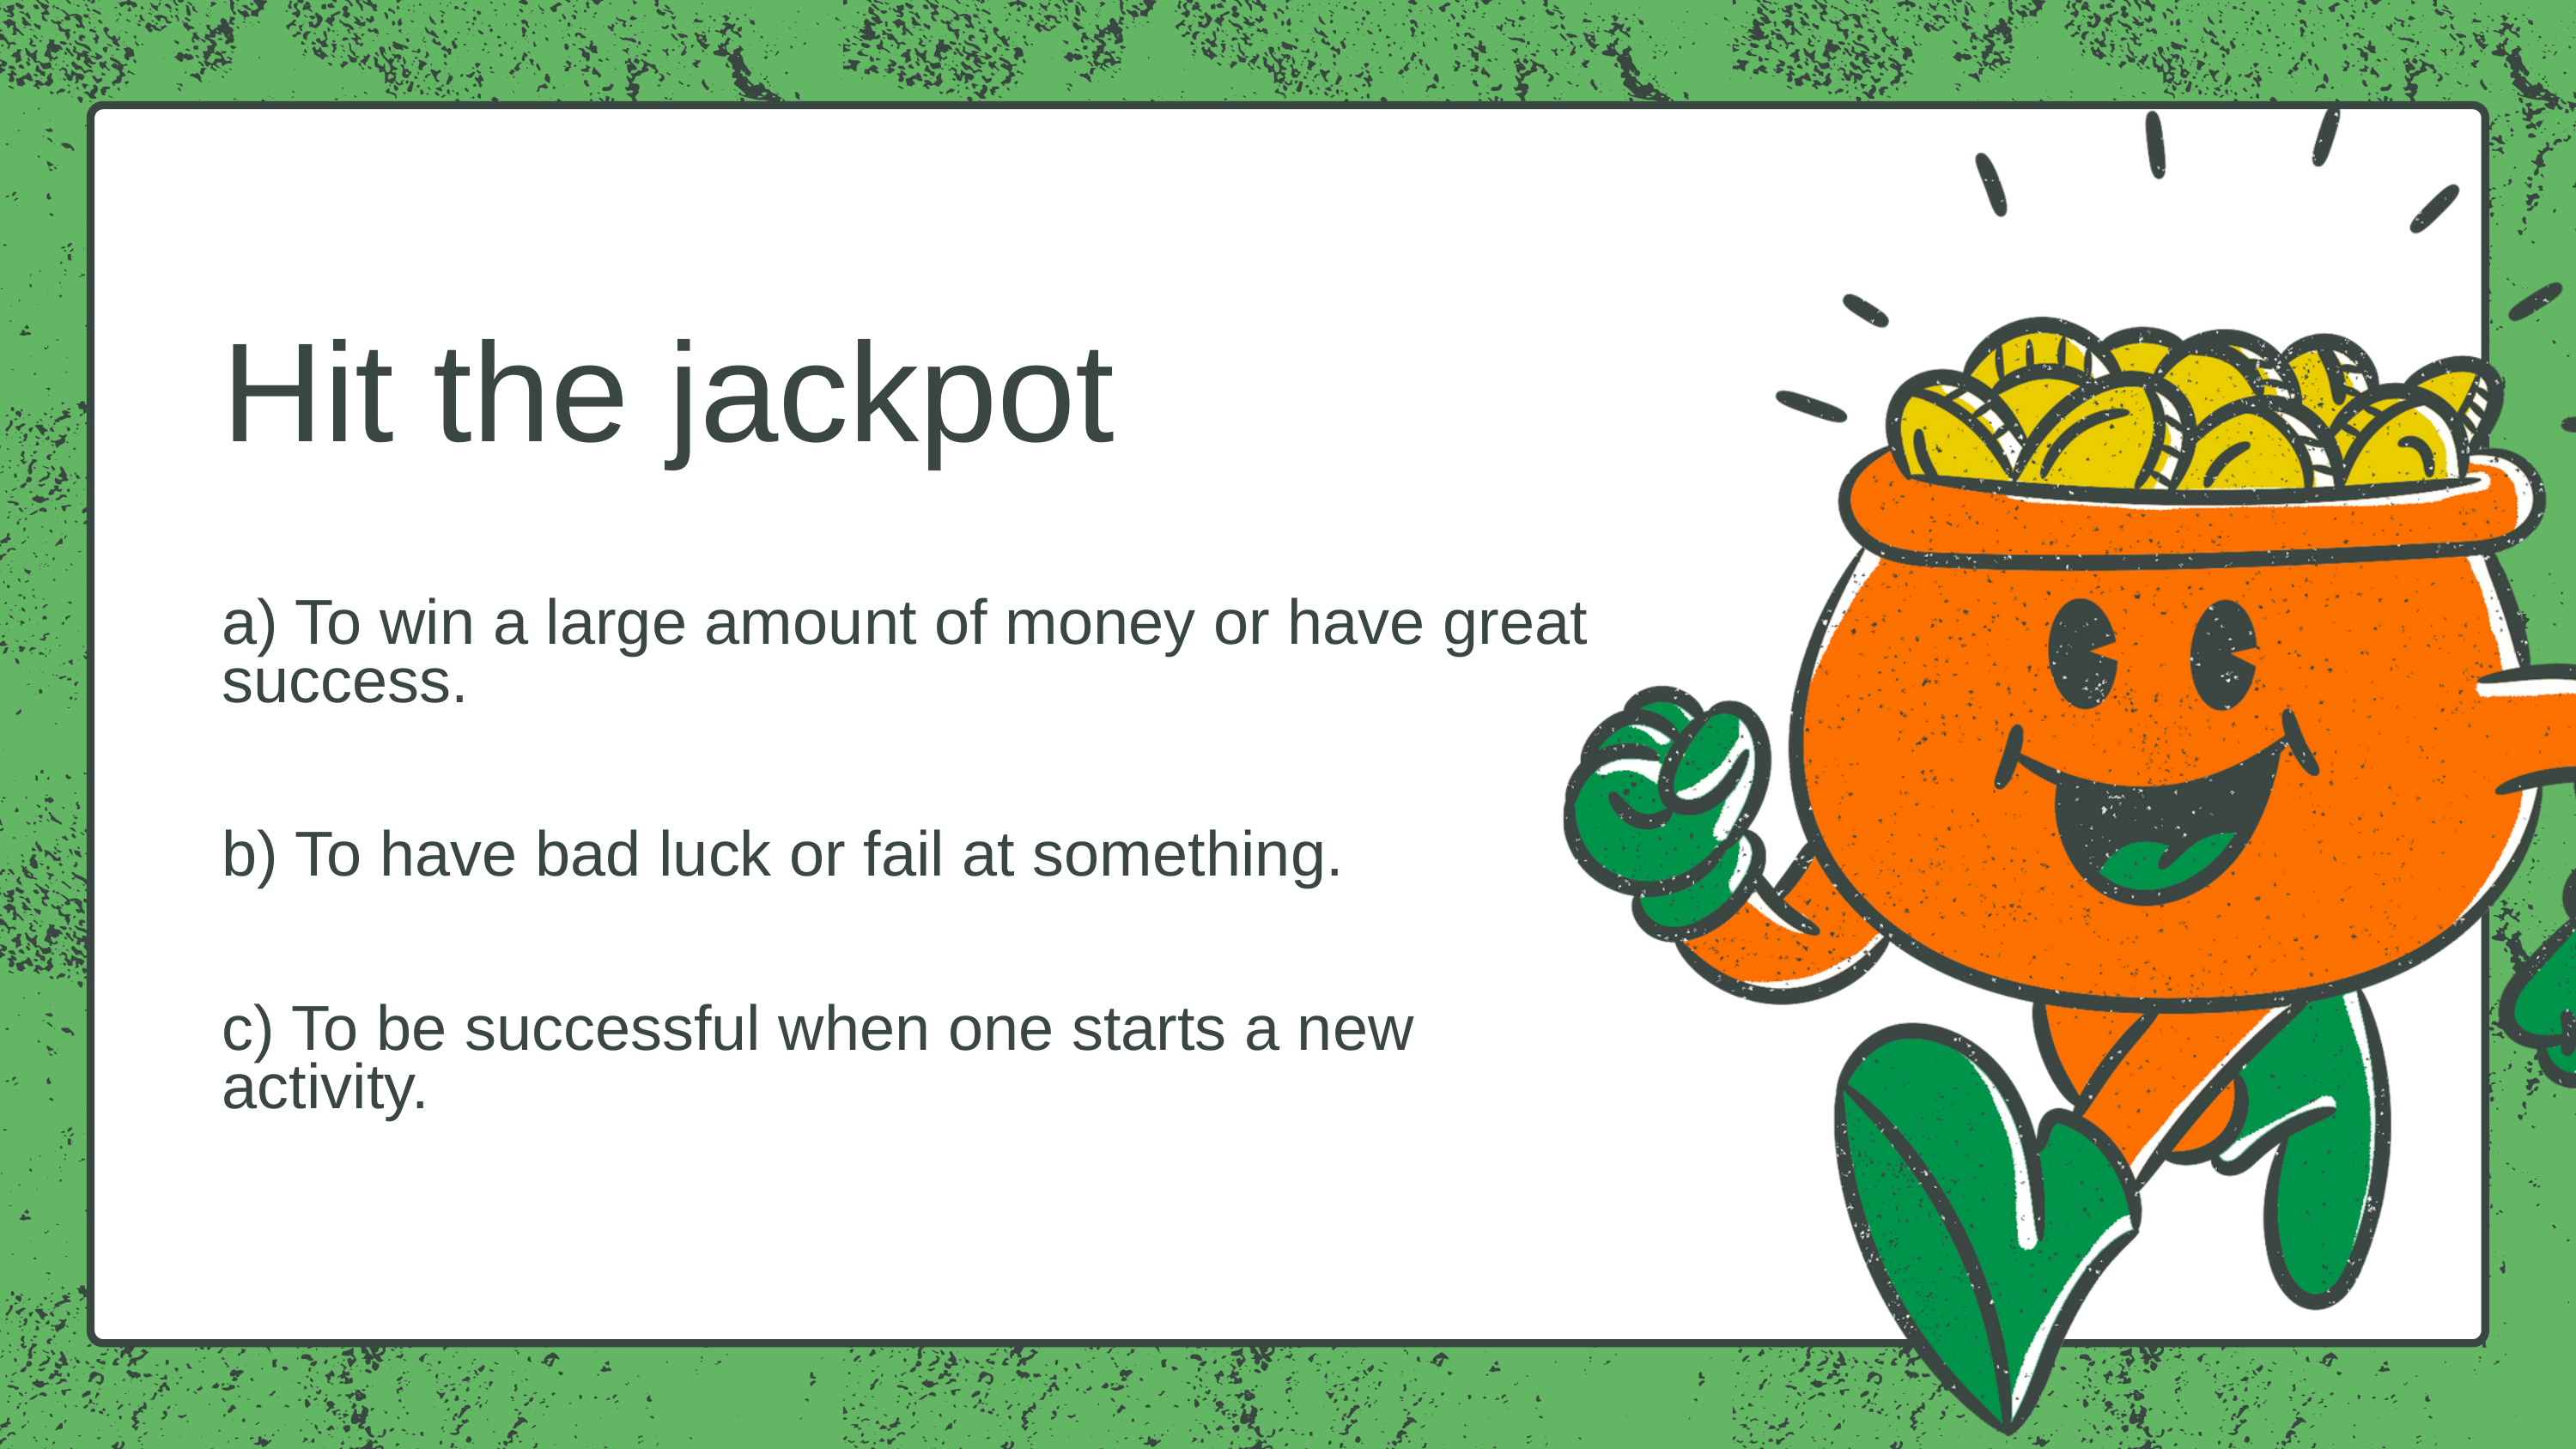

Hit the jackpot
a) To win a large amount of money or have great success.
b) To have bad luck or fail at something.
c) To be successful when one starts a new activity.